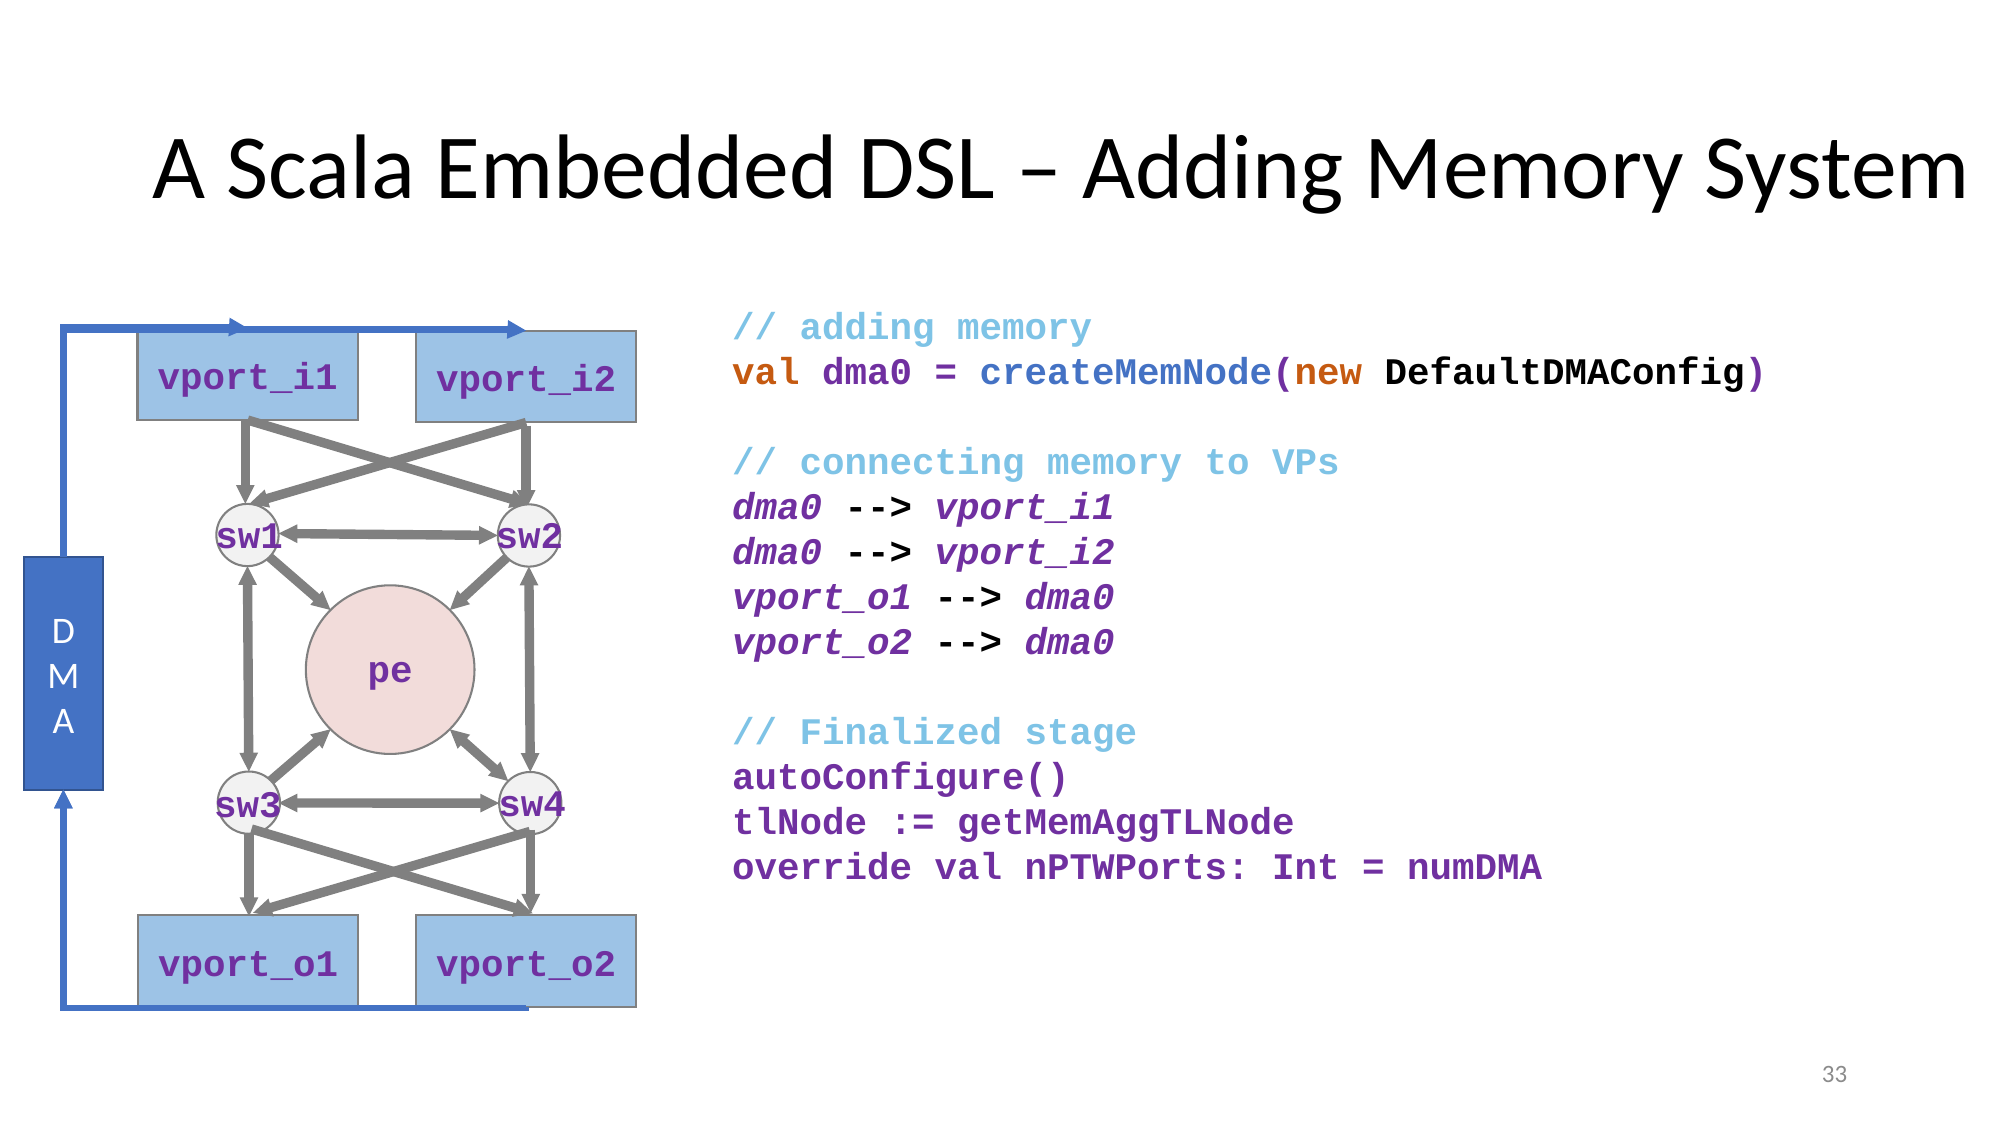

# A Scala Embedded DSL – Adding Memory System
// adding memory
val dma0 = createMemNode(new DefaultDMAConfig)

// connecting memory to VPs
dma0 --> vport_i1
dma0 --> vport_i2
vport_o1 --> dma0
vport_o2 --> dma0

// Finalized stage
autoConfigure()
tlNode := getMemAggTLNode
override val nPTWPorts: Int = numDMA

vport_i1
vport_i2
sw2

sw1

DMA

pe
sw4

sw3
vport_o1
vport_o2
33